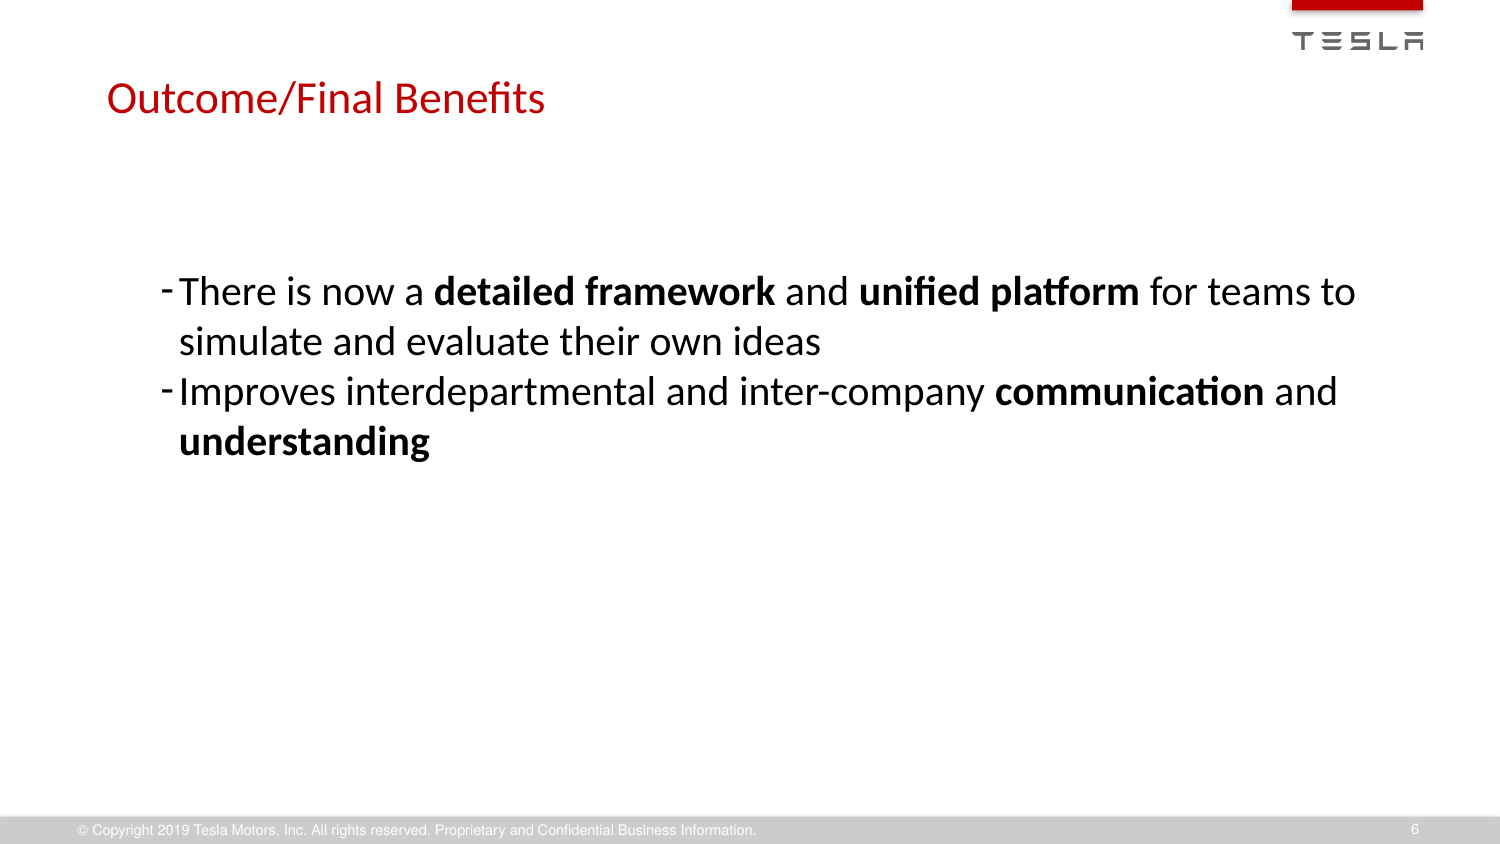

Outcome/Final Benefits

There is now a detailed framework and unified platform for teams to simulate and evaluate their own ideas
Improves interdepartmental and inter-company communication and understanding

6